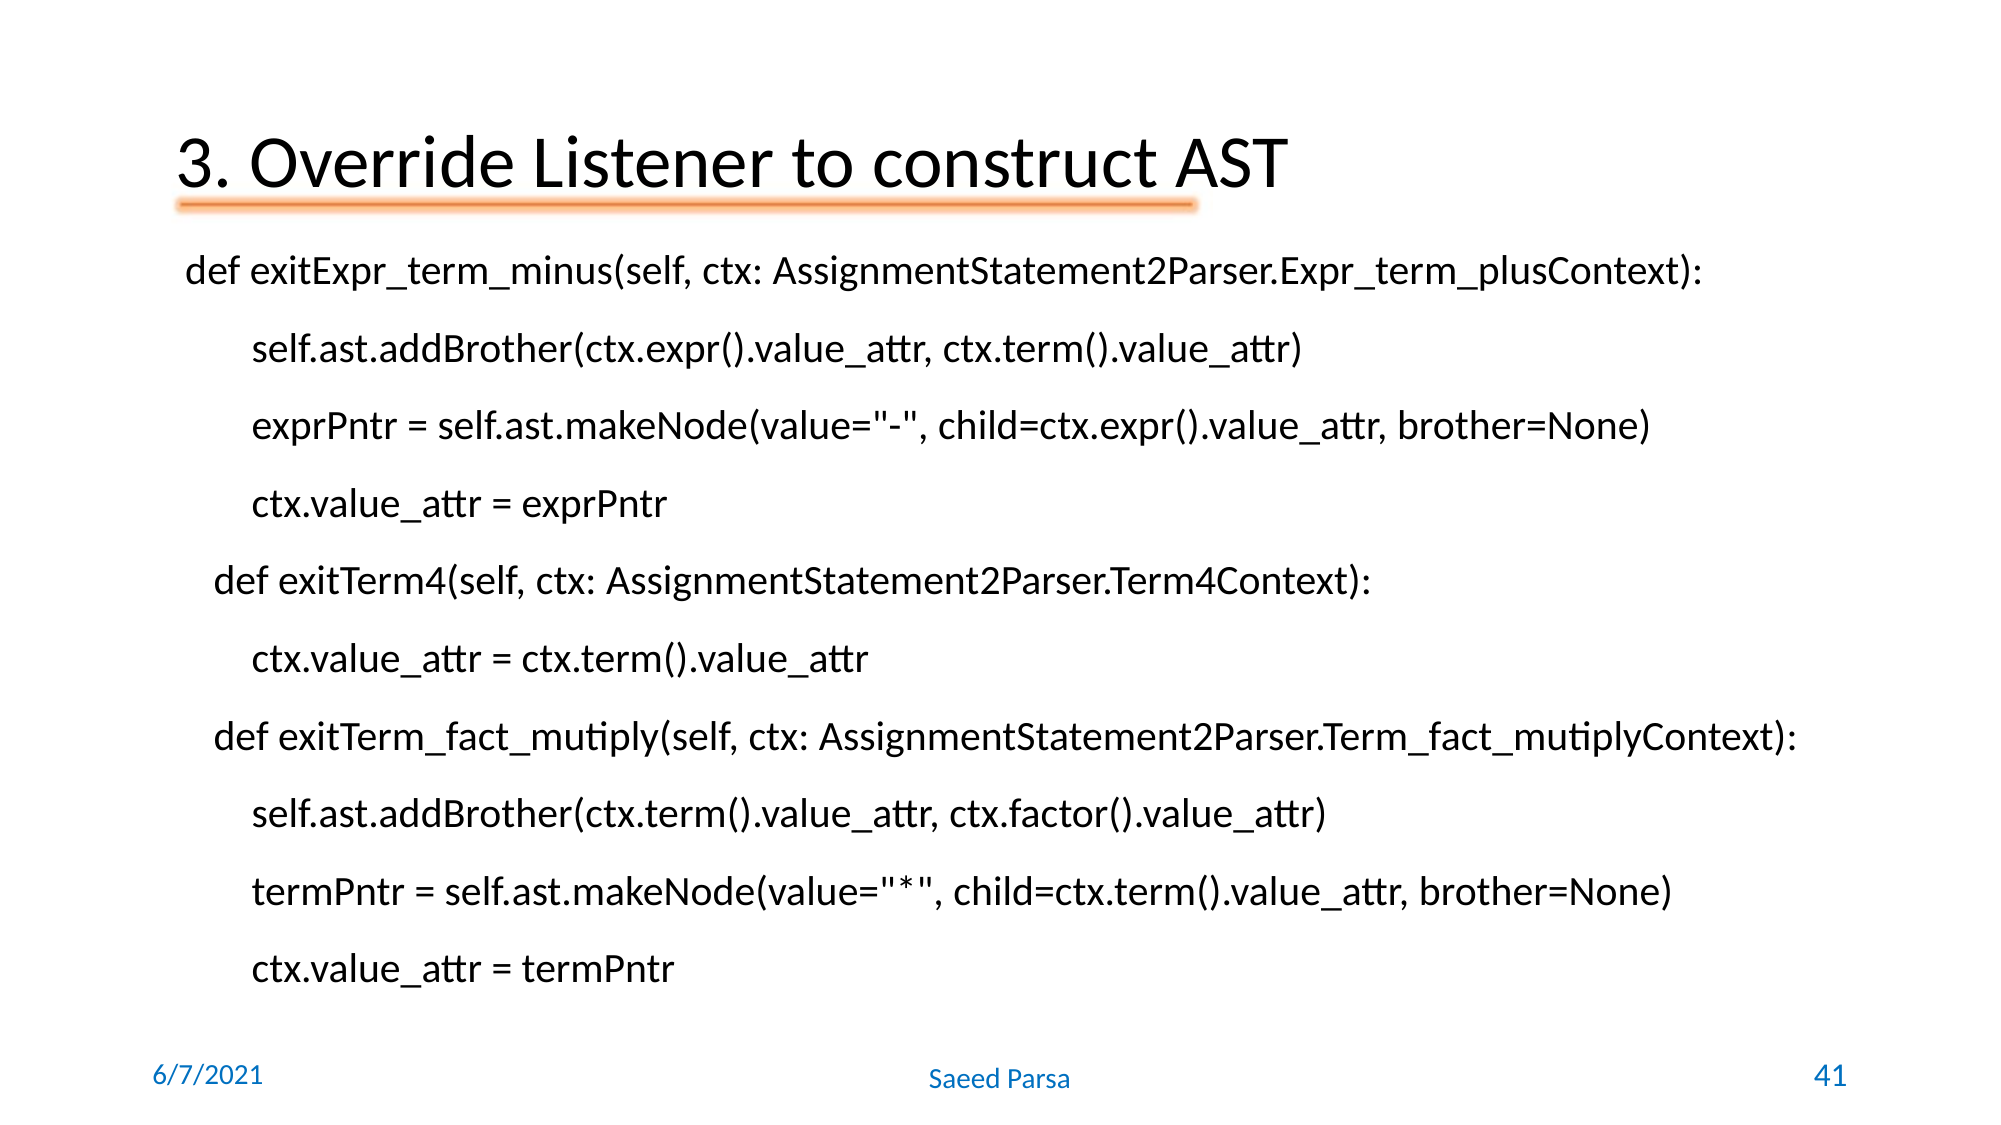

3. Override Listener to construct AST
 def exitExpr_term_minus(self, ctx: AssignmentStatement2Parser.Expr_term_plusContext):
        self.ast.addBrother(ctx.expr().value_attr, ctx.term().value_attr)
        exprPntr = self.ast.makeNode(value="-", child=ctx.expr().value_attr, brother=None)
        ctx.value_attr = exprPntr
    def exitTerm4(self, ctx: AssignmentStatement2Parser.Term4Context):
        ctx.value_attr = ctx.term().value_attr
    def exitTerm_fact_mutiply(self, ctx: AssignmentStatement2Parser.Term_fact_mutiplyContext):
        self.ast.addBrother(ctx.term().value_attr, ctx.factor().value_attr)
        termPntr = self.ast.makeNode(value="*", child=ctx.term().value_attr, brother=None)
        ctx.value_attr = termPntr
6/7/2021
Saeed Parsa
41